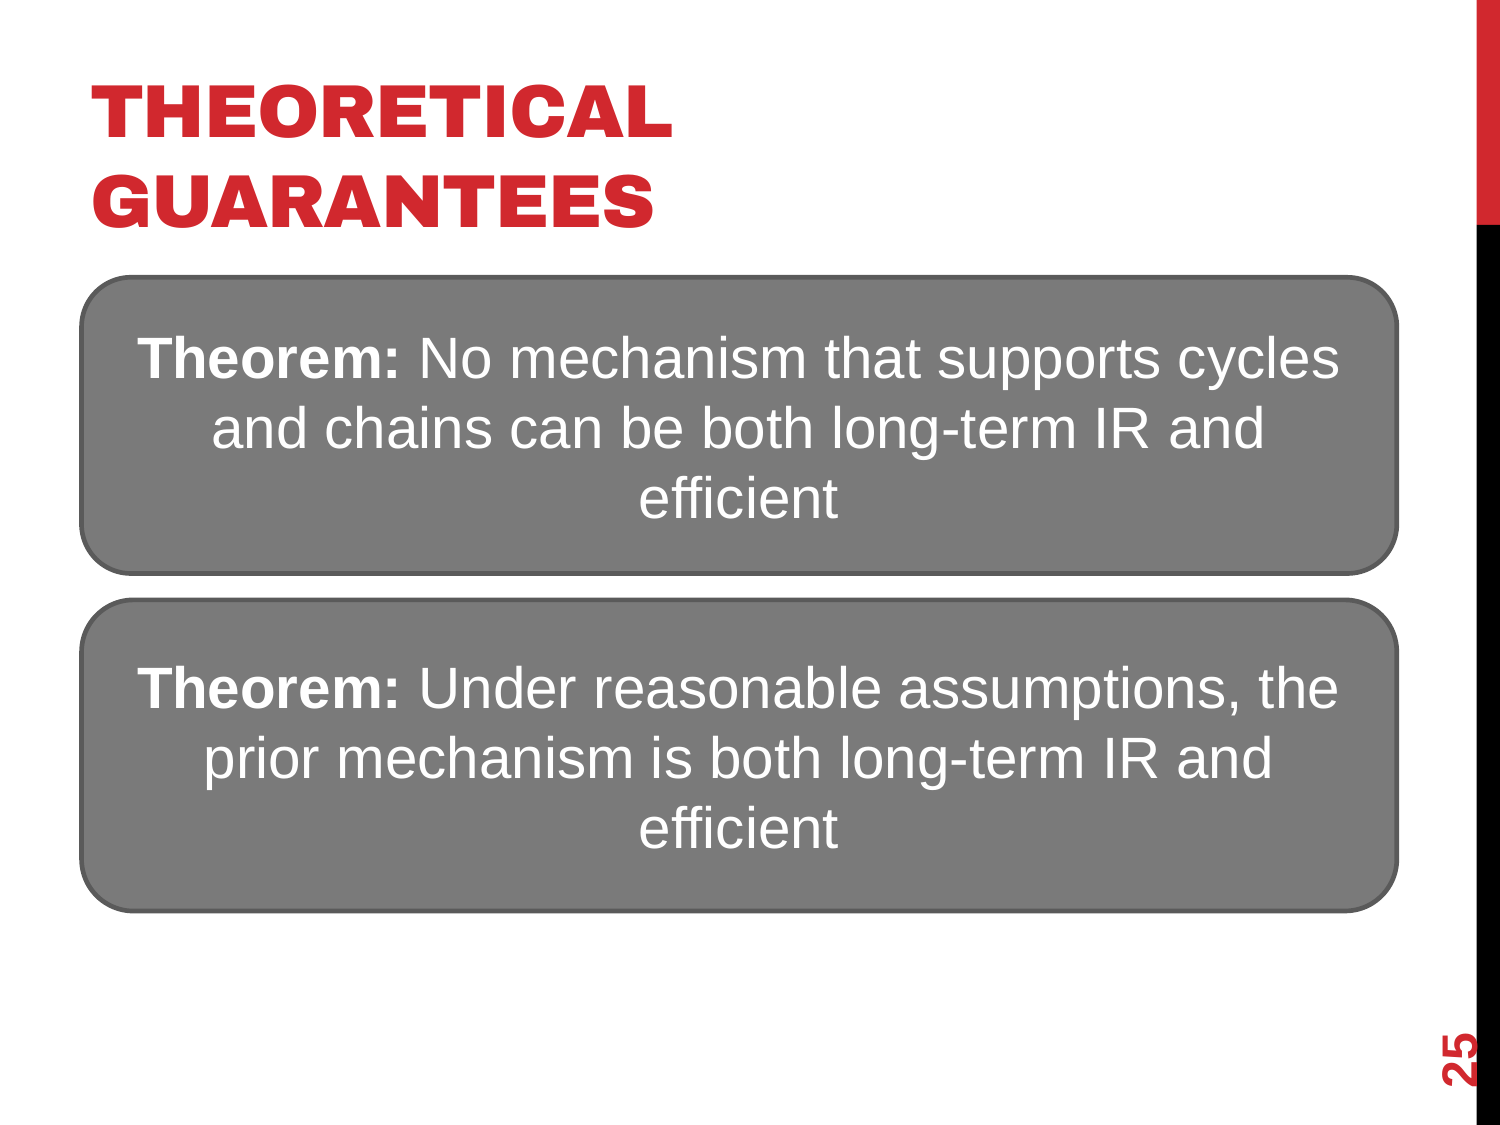

# Theoretical guarantees
Theorem: No mechanism that supports cycles and chains can be both long-term IR and efficient
Theorem: Under reasonable assumptions, the prior mechanism is both long-term IR and efficient
25